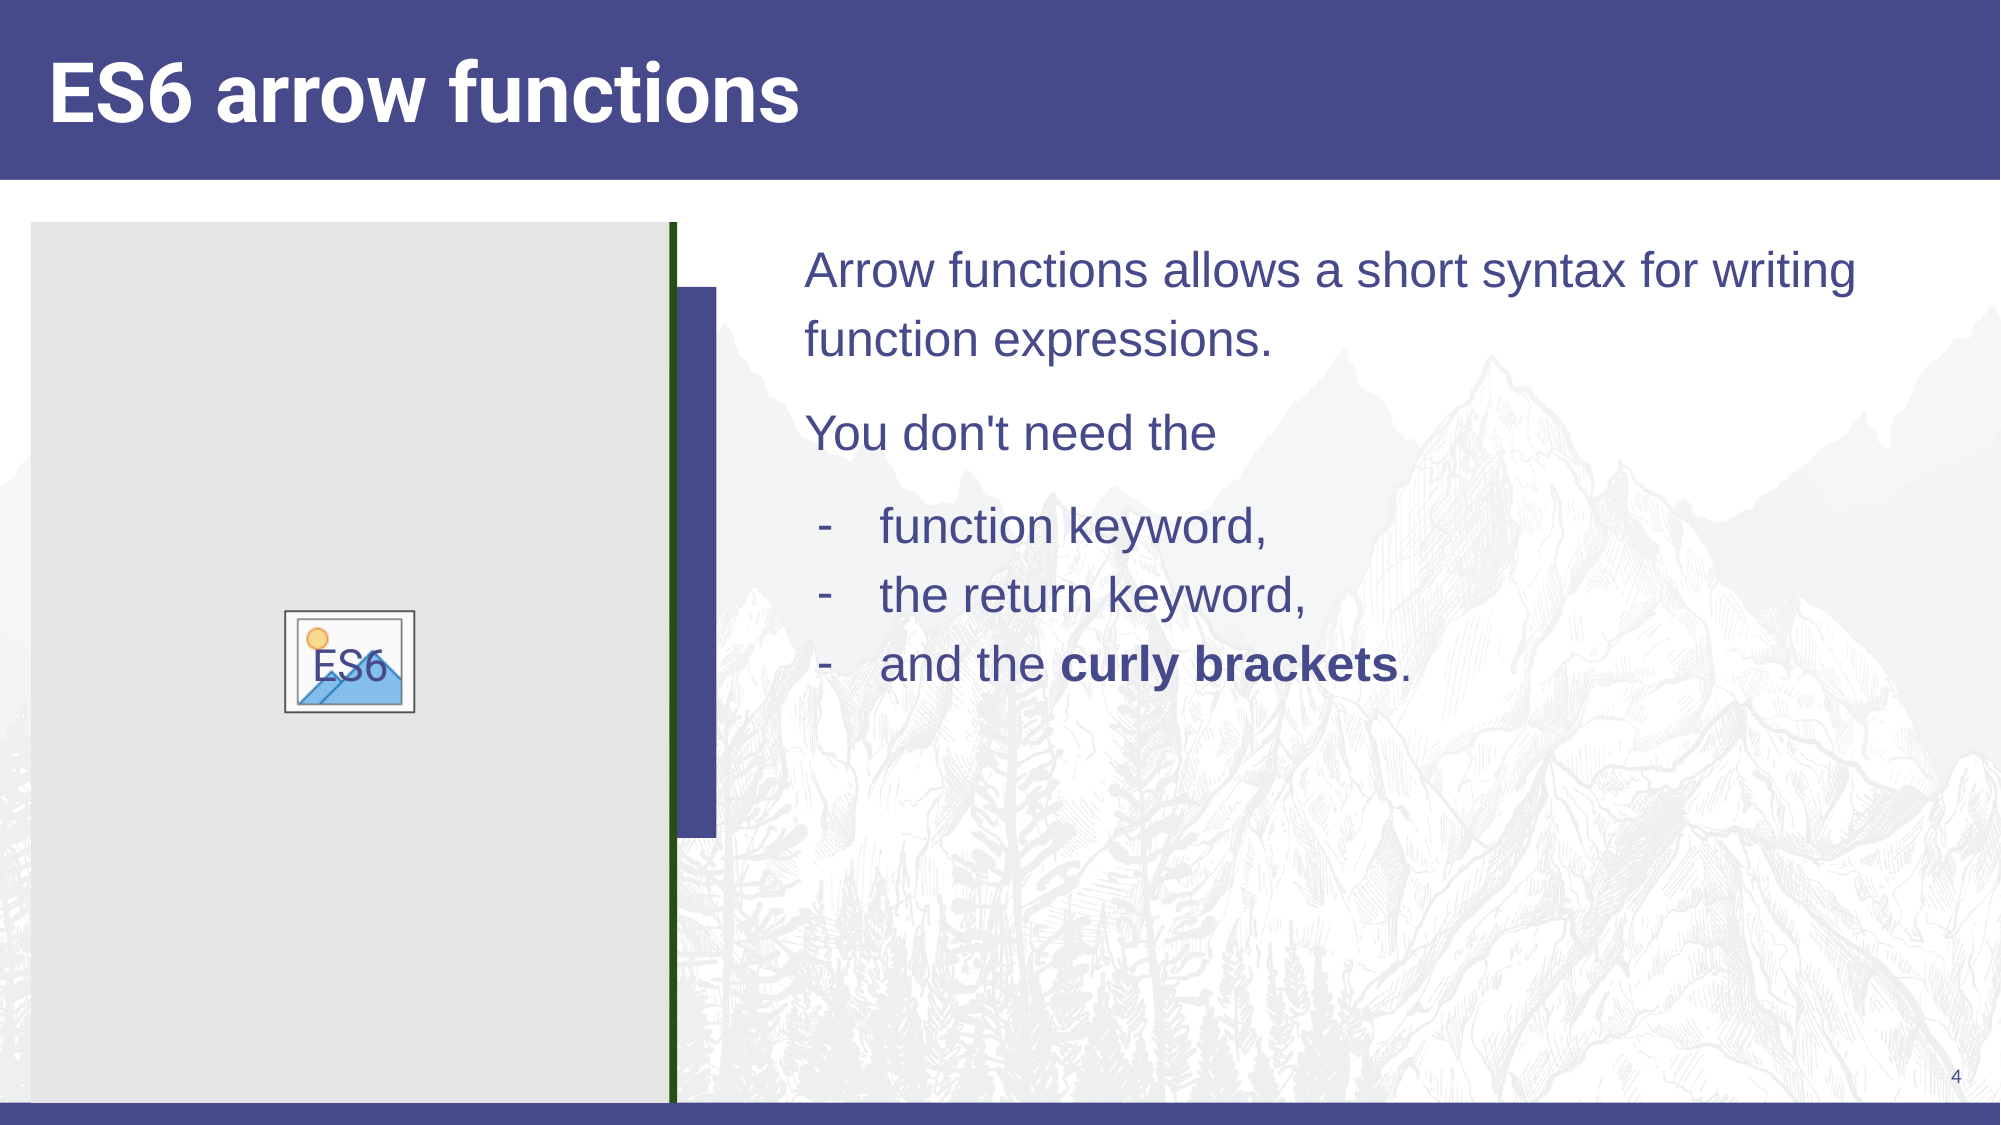

# ES6 arrow functions
Arrow functions allows a short syntax for writing function expressions.
You don't need the
function keyword,
the return keyword,
and the curly brackets.

ES6
4